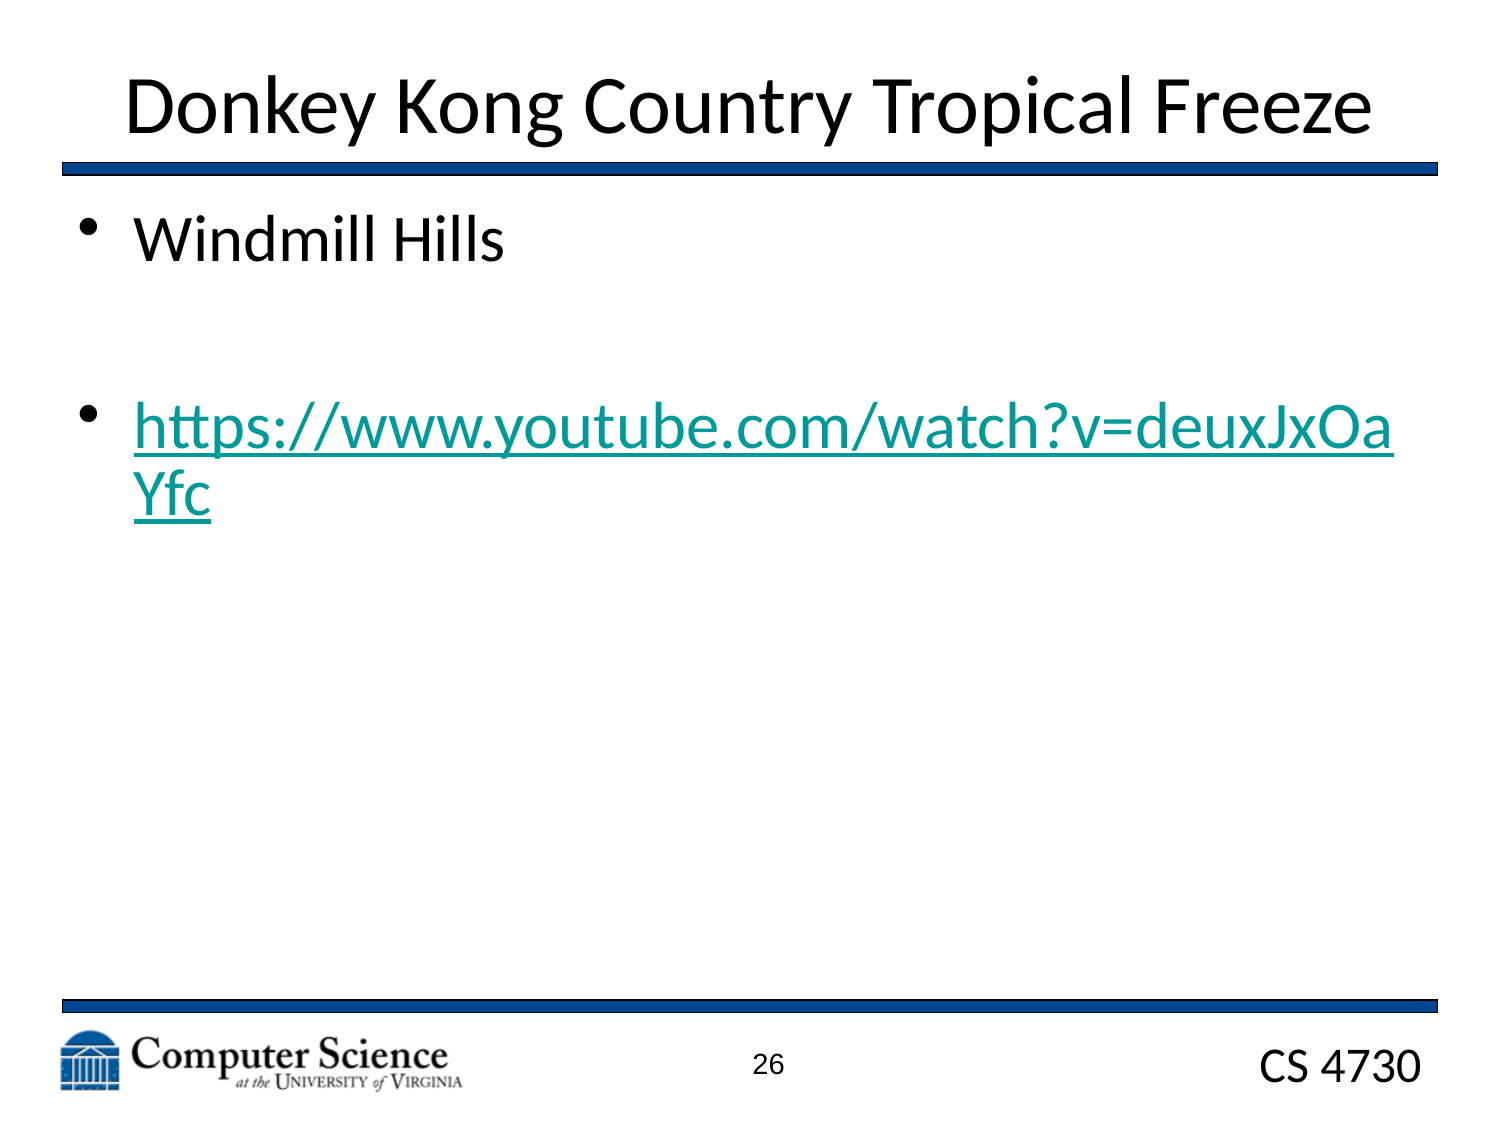

# Donkey Kong Country Tropical Freeze
Windmill Hills

https://www.youtube.com/watch?v=deuxJxOaYfc

26